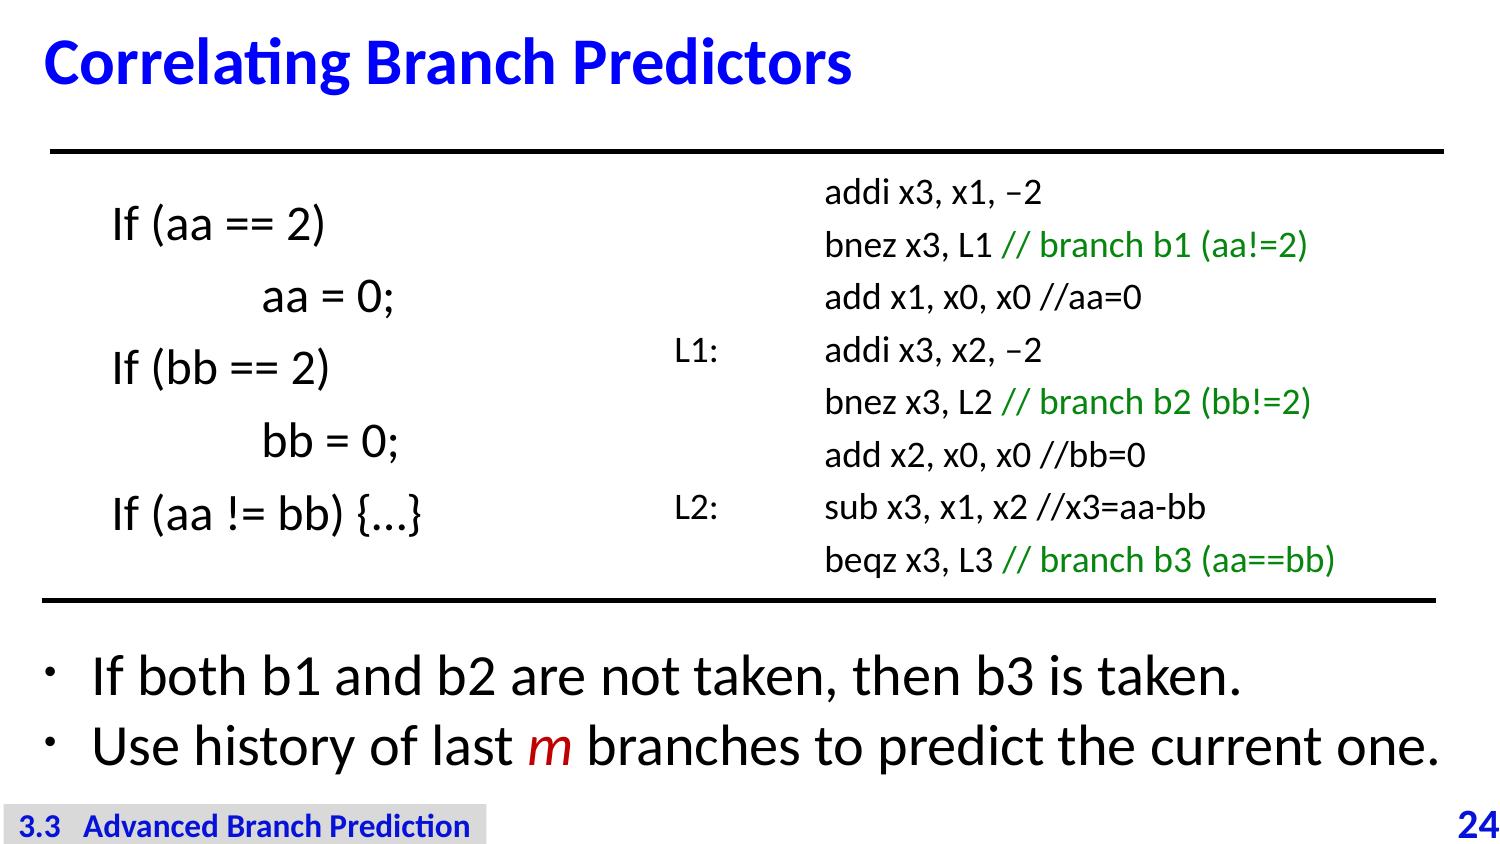

# Correlating Branch Predictors
	addi x3, x1, –2
	bnez x3, L1 // branch b1 (aa!=2)
	add x1, x0, x0 //aa=0
L1: 	addi x3, x2, –2
	bnez x3, L2 // branch b2 (bb!=2)
	add x2, x0, x0 //bb=0
L2: 	sub x3, x1, x2 //x3=aa-bb
	beqz x3, L3 // branch b3 (aa==bb)
If (aa == 2)
	aa = 0;
If (bb == 2)
	bb = 0;
If (aa != bb) {…}
If both b1 and b2 are not taken, then b3 is taken.
Use history of last m branches to predict the current one.
3.3   Advanced Branch Prediction